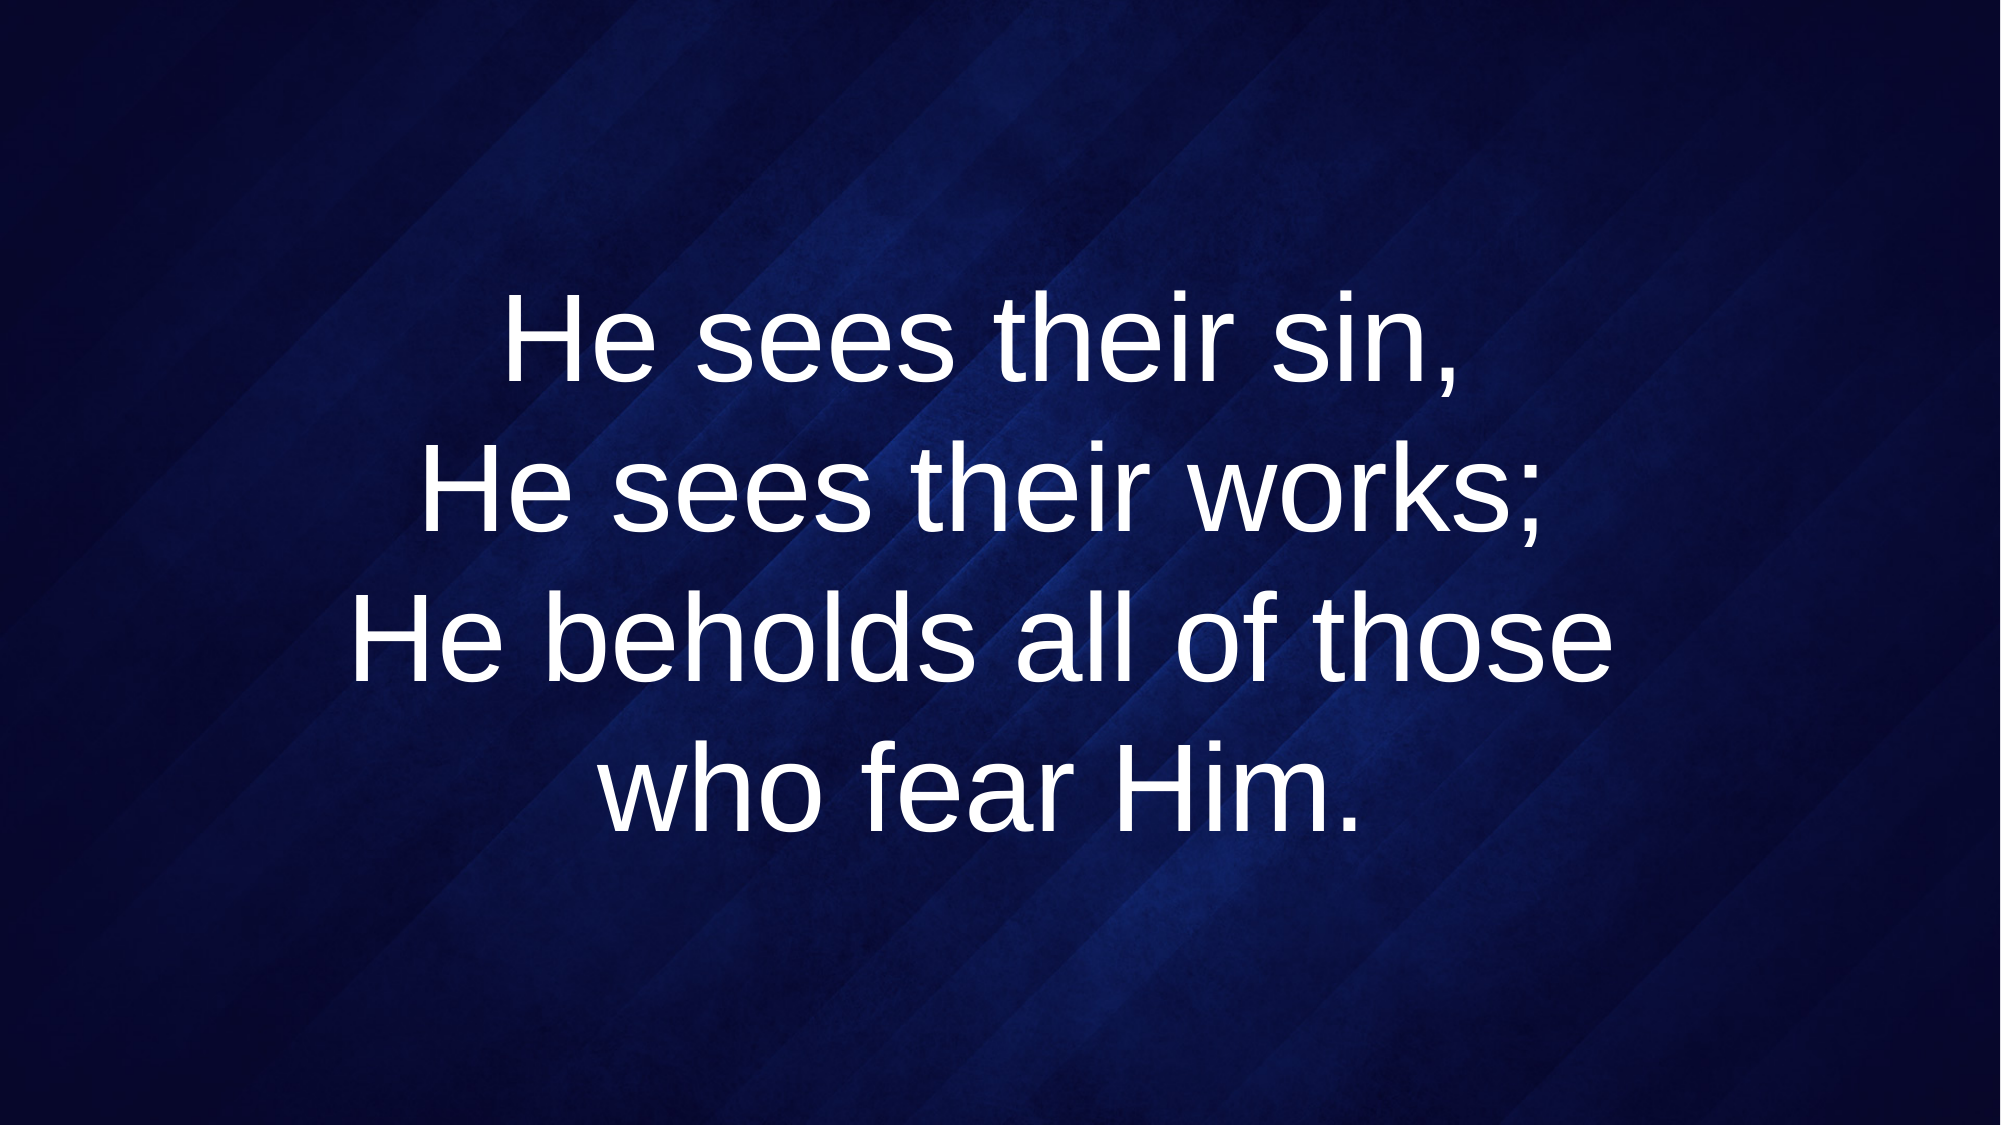

# He sees their sin, He sees their works; He beholds all of those who fear Him.